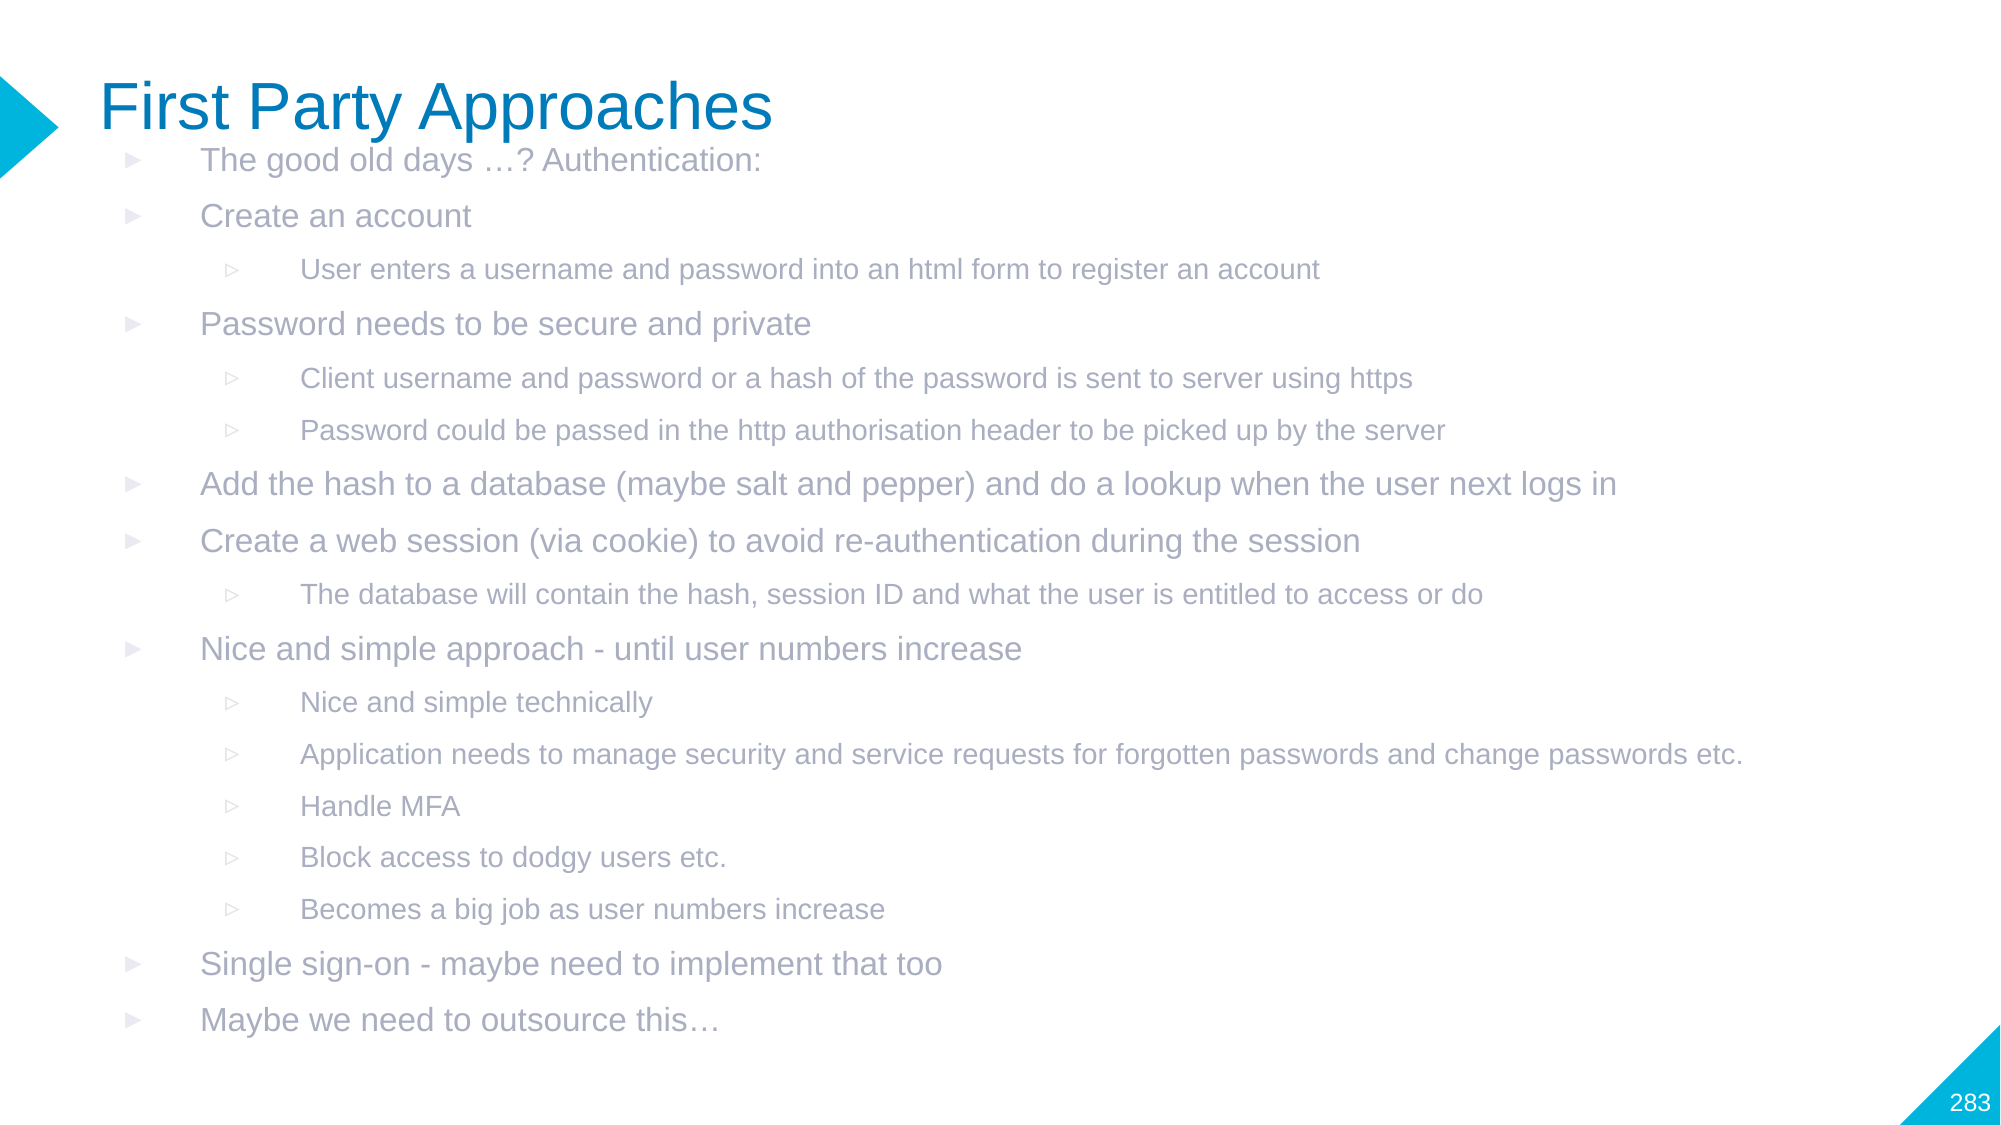

# First Party Approaches
The good old days …? Authentication:
Create an account
User enters a username and password into an html form to register an account
Password needs to be secure and private
Client username and password or a hash of the password is sent to server using https
Password could be passed in the http authorisation header to be picked up by the server
Add the hash to a database (maybe salt and pepper) and do a lookup when the user next logs in
Create a web session (via cookie) to avoid re-authentication during the session
The database will contain the hash, session ID and what the user is entitled to access or do
Nice and simple approach - until user numbers increase
Nice and simple technically
Application needs to manage security and service requests for forgotten passwords and change passwords etc.
Handle MFA
Block access to dodgy users etc.
Becomes a big job as user numbers increase
Single sign-on - maybe need to implement that too
Maybe we need to outsource this…

283